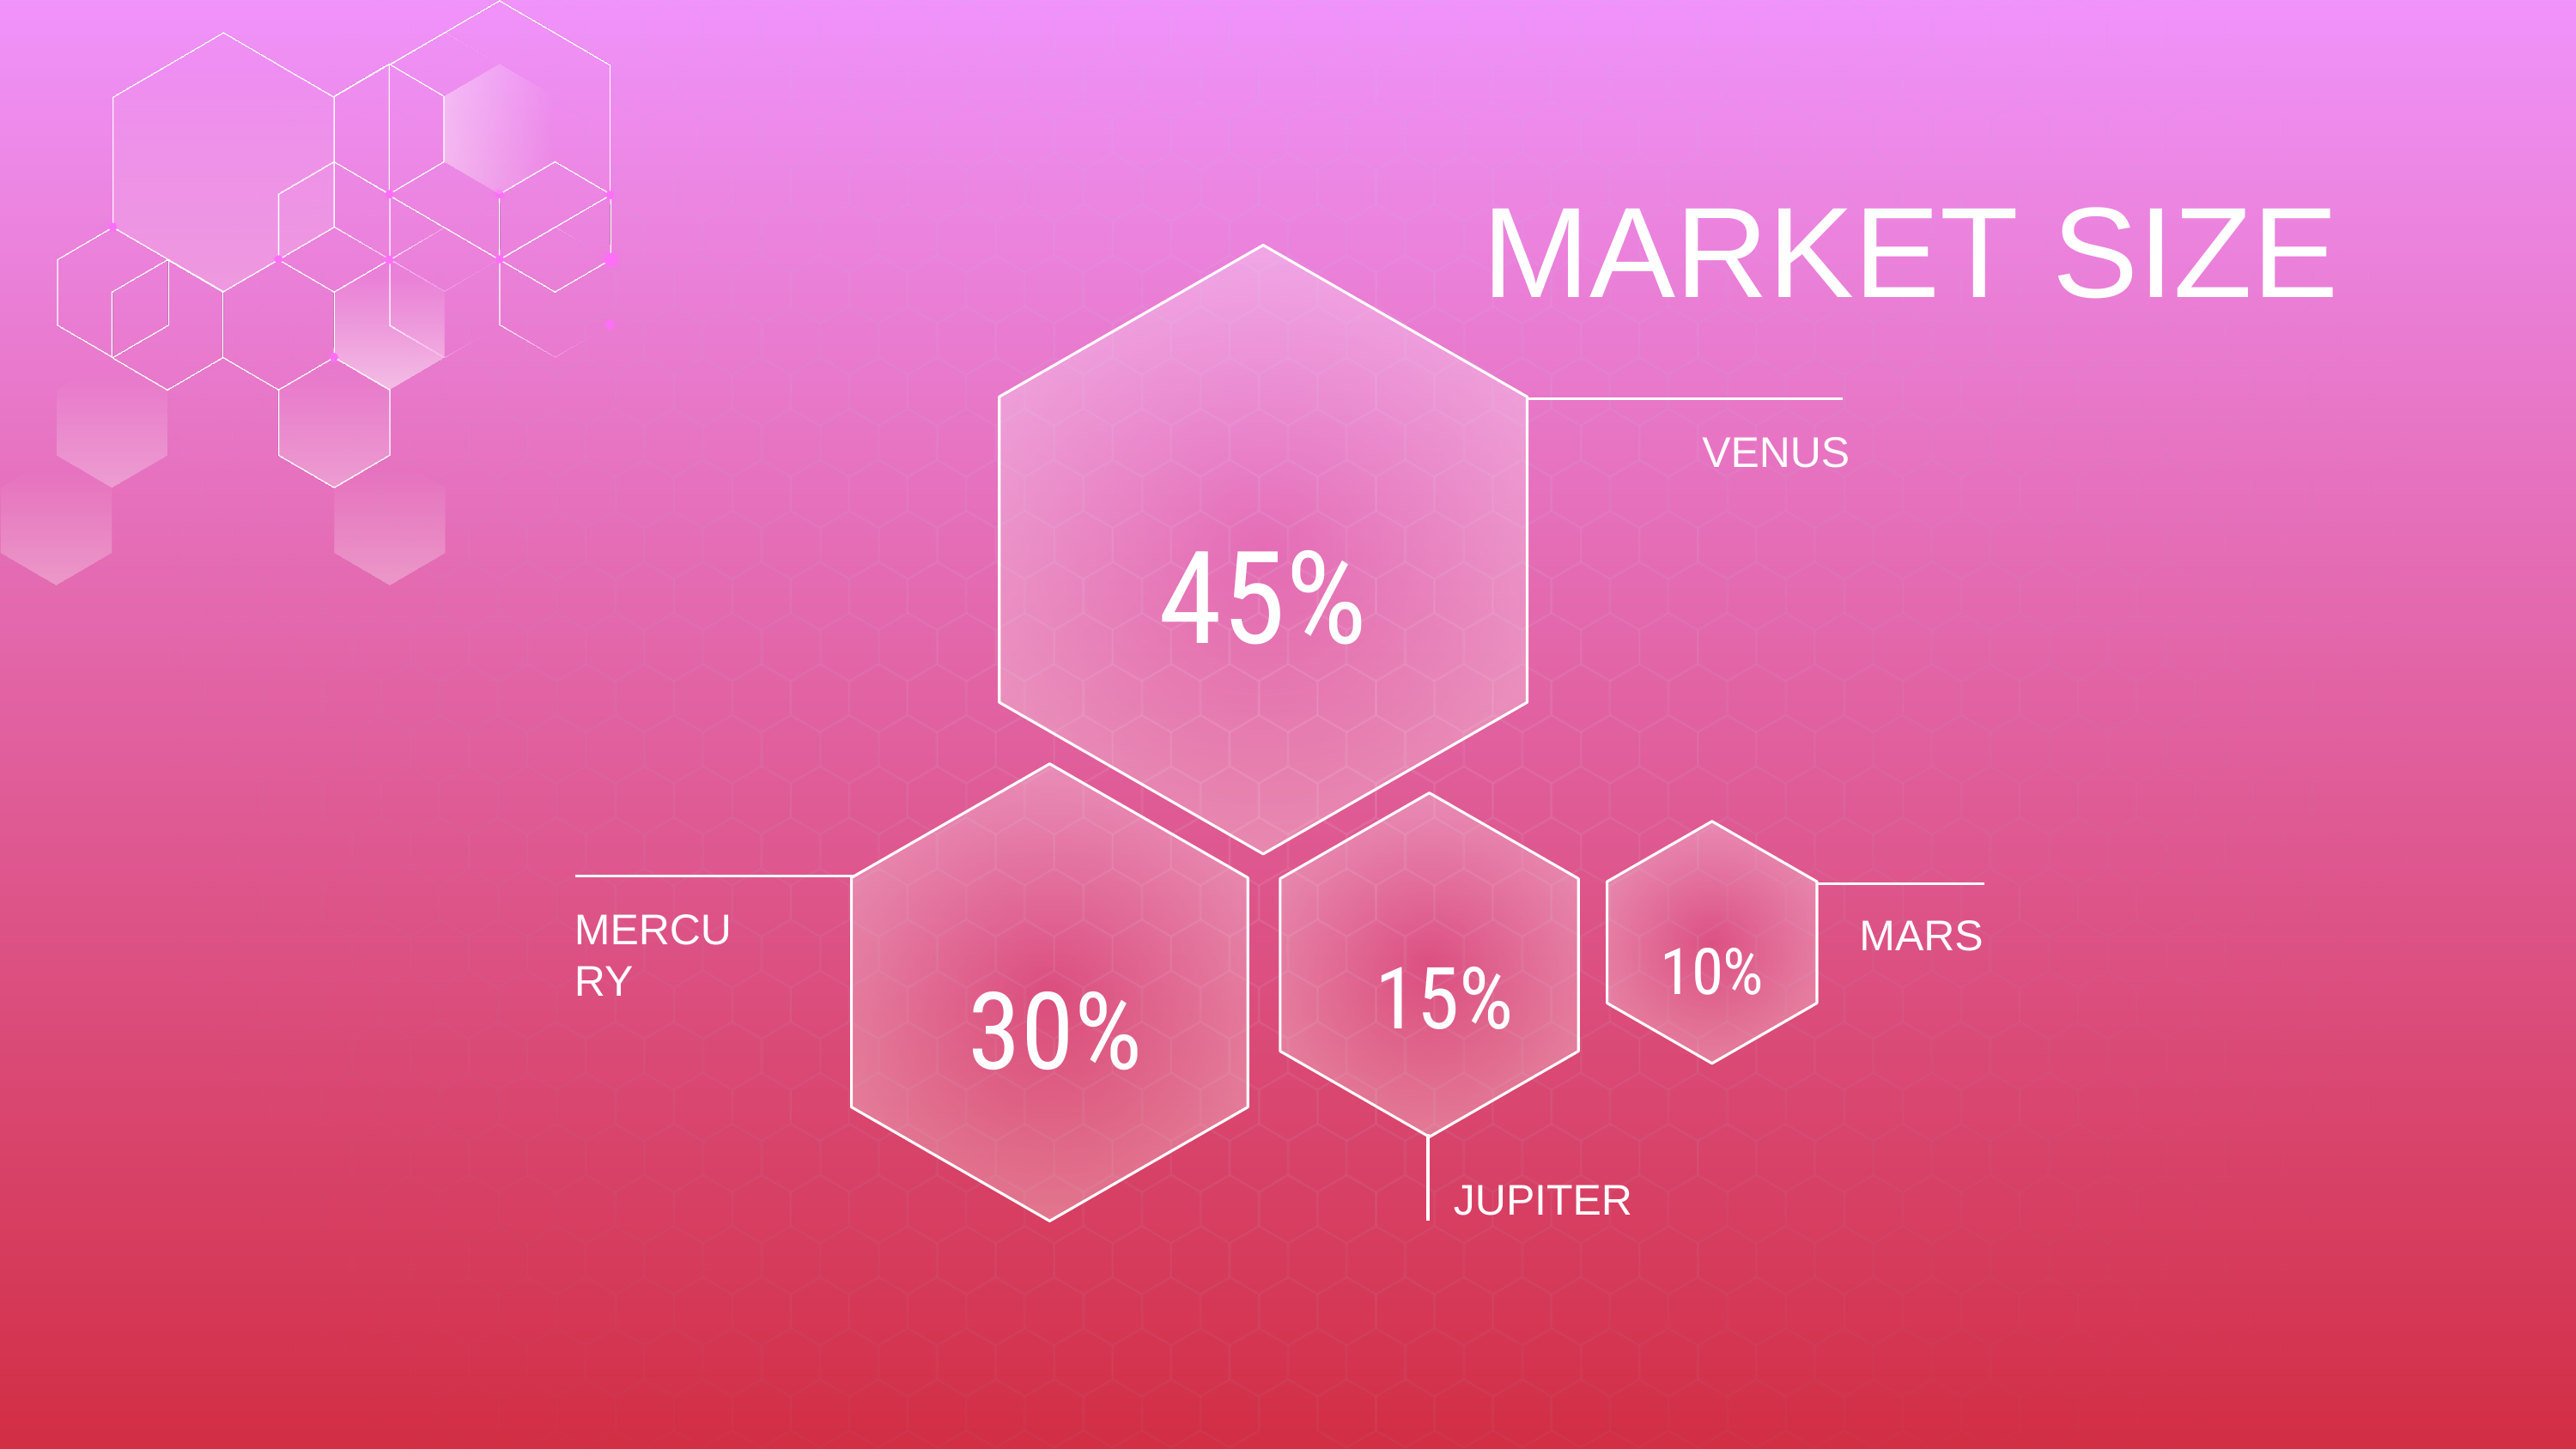

# MARKET SIZE

VENUS
45%

MERCURY
MARS
10%
15%
30%
JUPITER